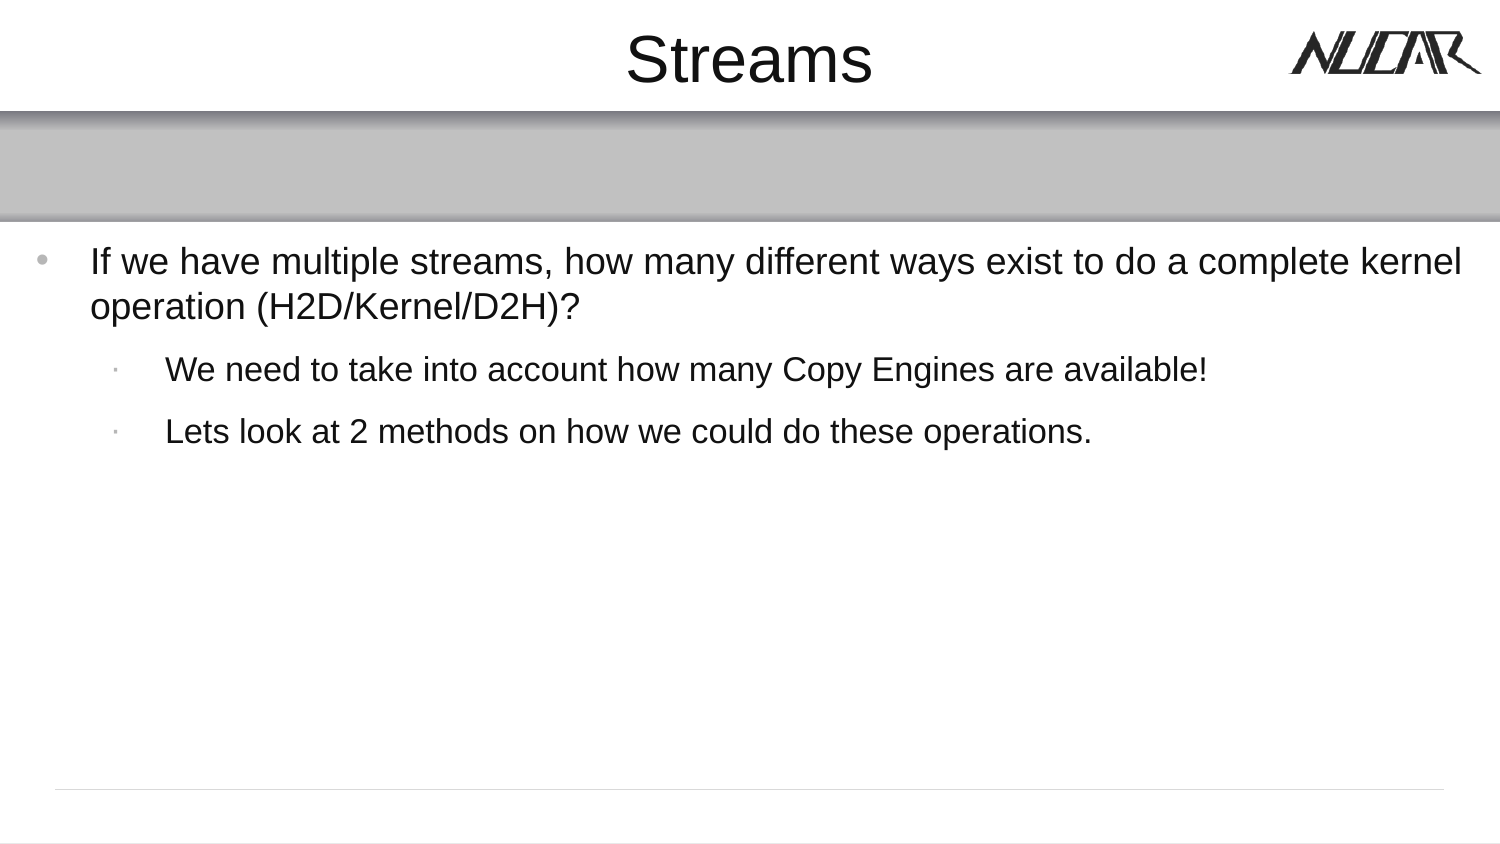

# Streams
If we have multiple streams, how many different ways exist to do a complete kernel operation (H2D/Kernel/D2H)?
We need to take into account how many Copy Engines are available!
Lets look at 2 methods on how we could do these operations.